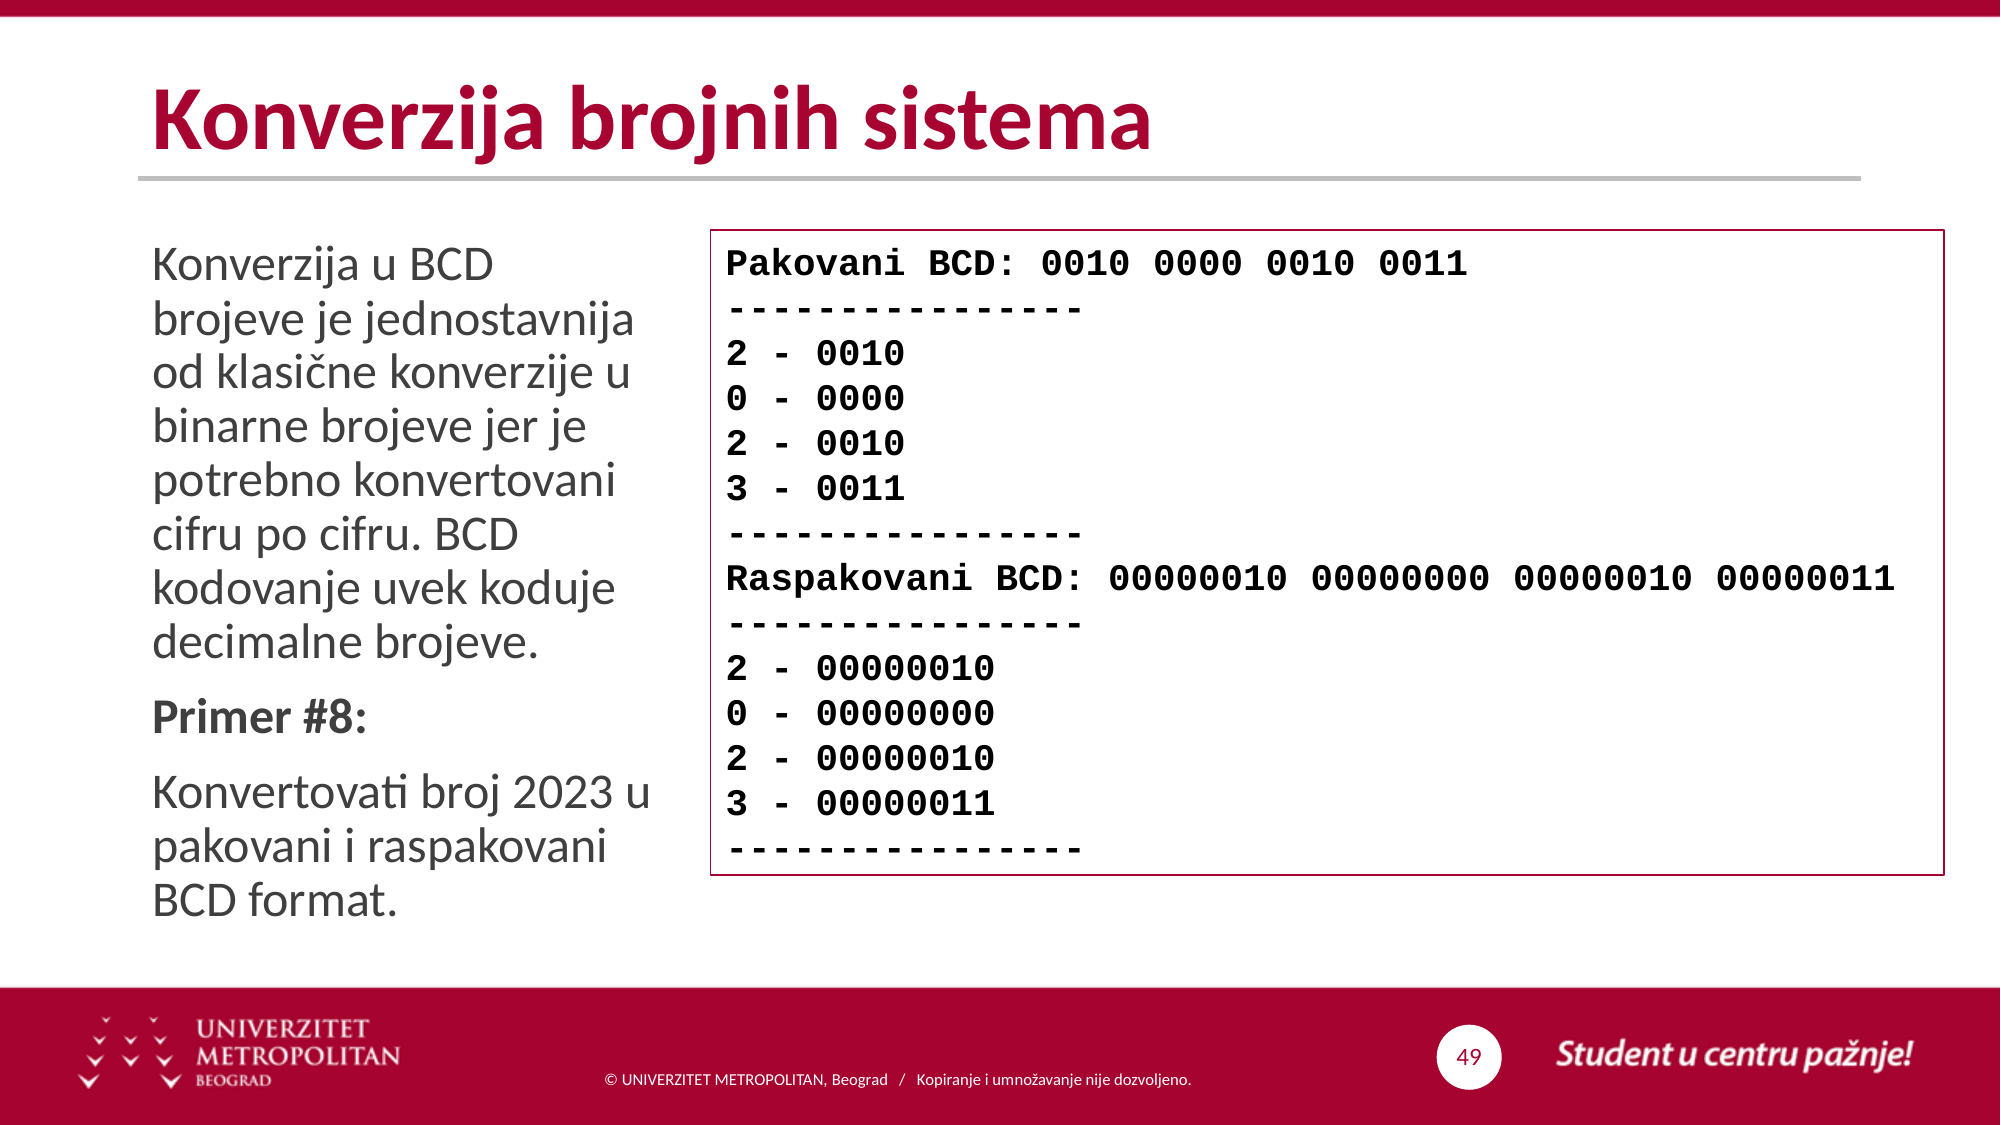

# Konverzija brojnih sistema
Konverzija u BCD brojeve je jednostavnija od klasične konverzije u binarne brojeve jer je potrebno konvertovani cifru po cifru. BCD kodovanje uvek koduje decimalne brojeve.
Primer #8:
Konvertovati broj 2023 u pakovani i raspakovani BCD format.
Pakovani BCD: 0010 0000 0010 0011
----------------
2 - 0010
0 - 0000
2 - 0010
3 - 0011
----------------
Raspakovani BCD: 00000010 00000000 00000010 00000011
----------------
2 - 00000010
0 - 00000000
2 - 00000010
3 - 00000011
----------------